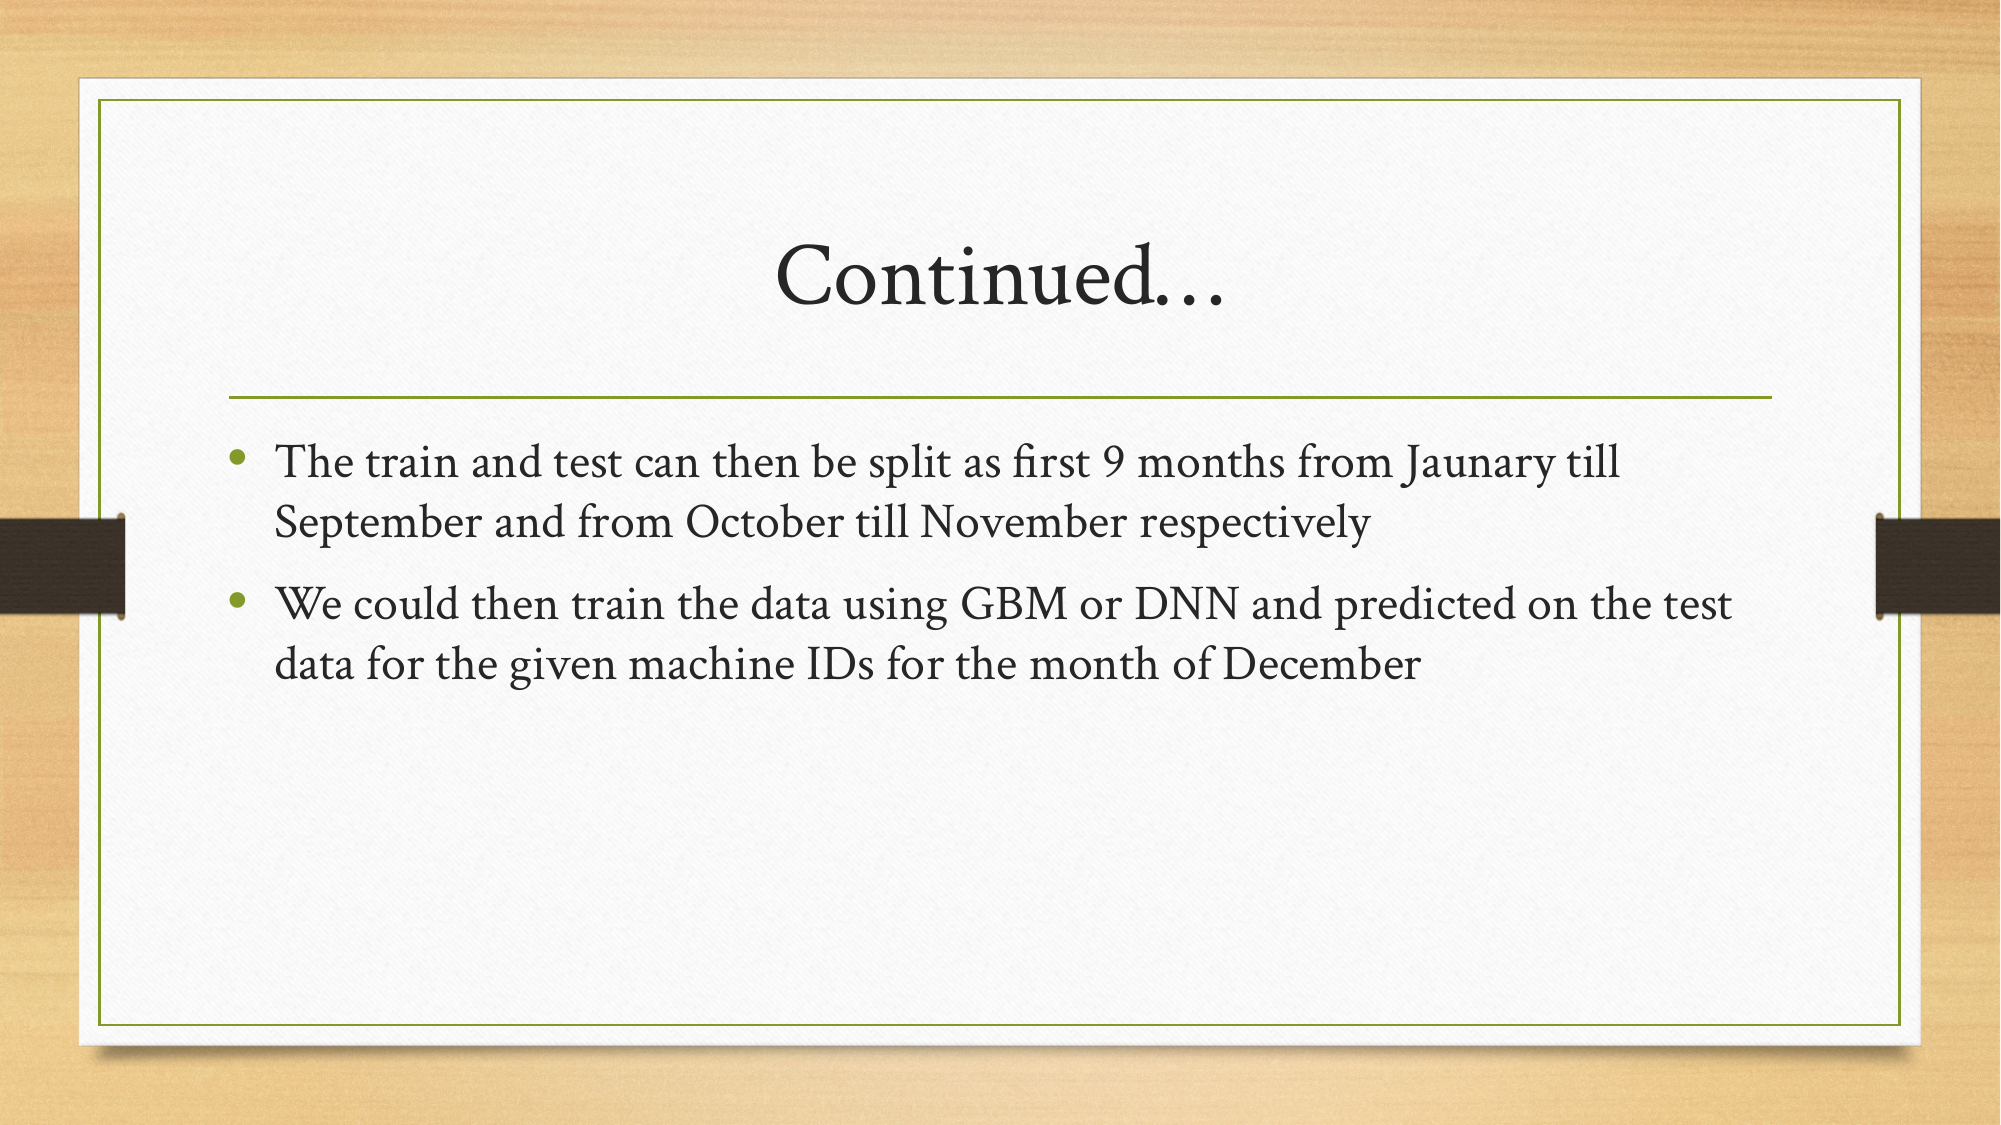

# Continued…
The train and test can then be split as first 9 months from Jaunary till September and from October till November respectively
We could then train the data using GBM or DNN and predicted on the test data for the given machine IDs for the month of December